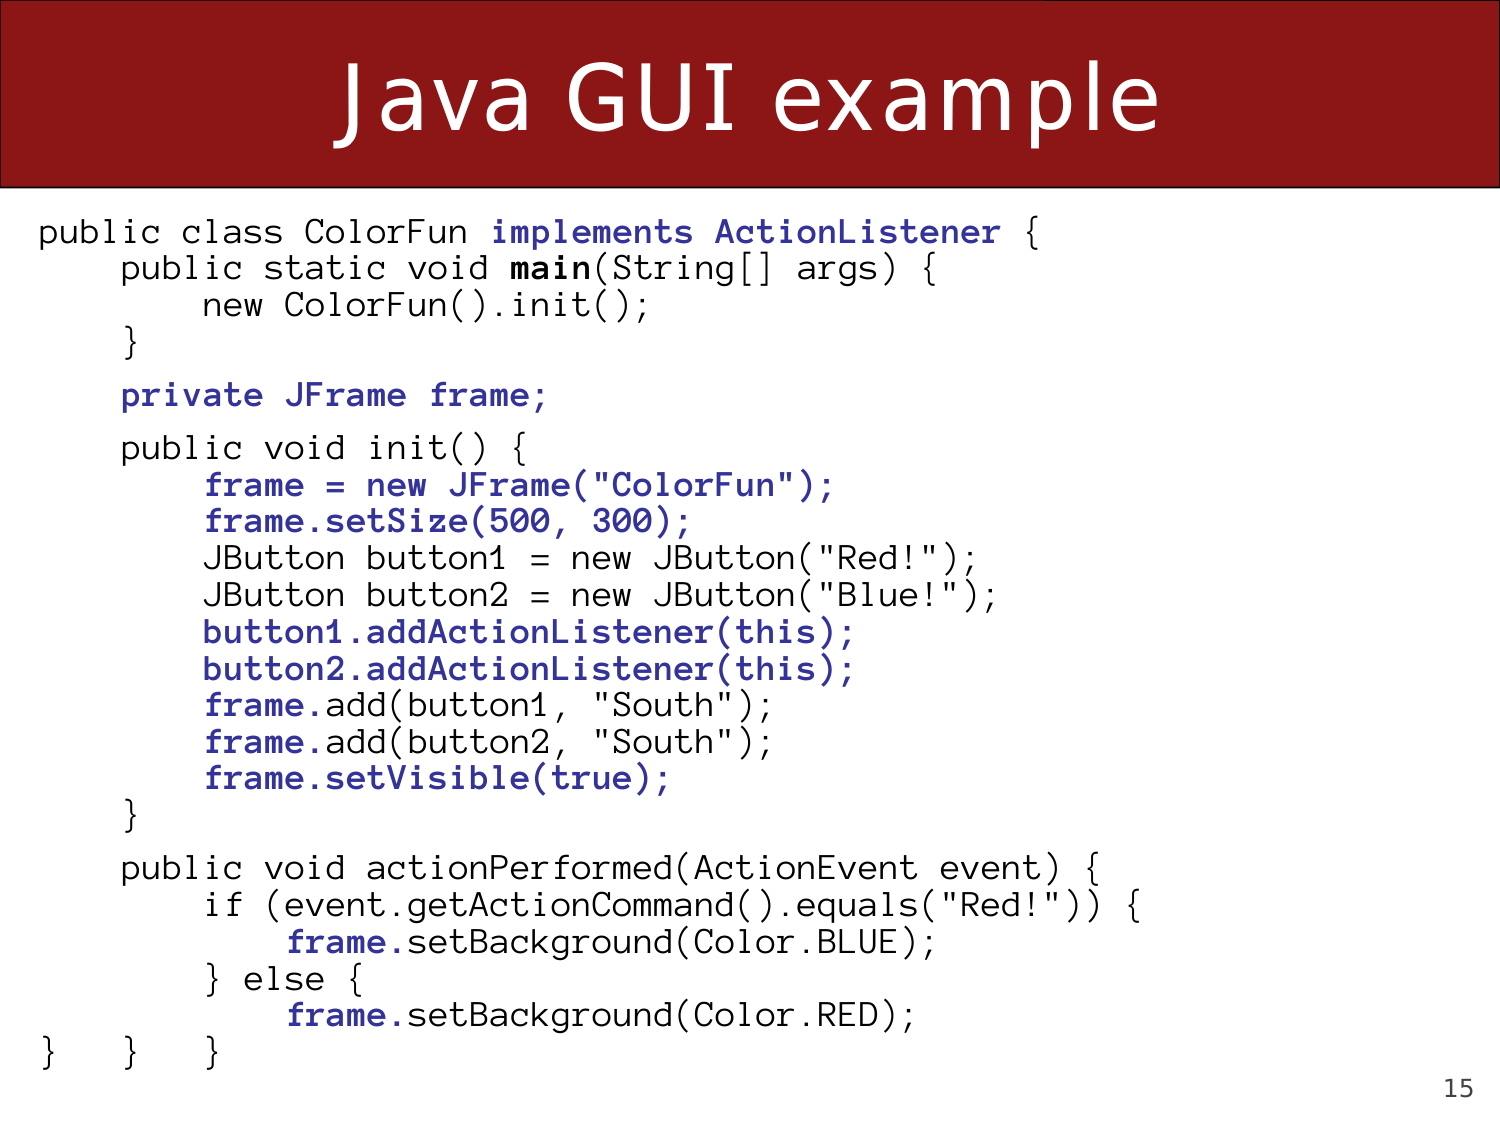

# Java GUI example
public class ColorFun implements ActionListener {
    public static void main(String[] args) {
        new ColorFun().init();
    }

    private JFrame frame;

    public void init() {
        frame = new JFrame("ColorFun");
        frame.setSize(500, 300);
        JButton button1 = new JButton("Red!");
        JButton button2 = new JButton("Blue!");
        button1.addActionListener(this);
        button2.addActionListener(this);
        frame.add(button1, "South");
        frame.add(button2, "South");
        frame.setVisible(true);
    }

    public void actionPerformed(ActionEvent event) {
        if (event.getActionCommand().equals("Red!")) {
            frame.setBackground(Color.BLUE);
        } else {
            frame.setBackground(Color.RED);
}   }   }